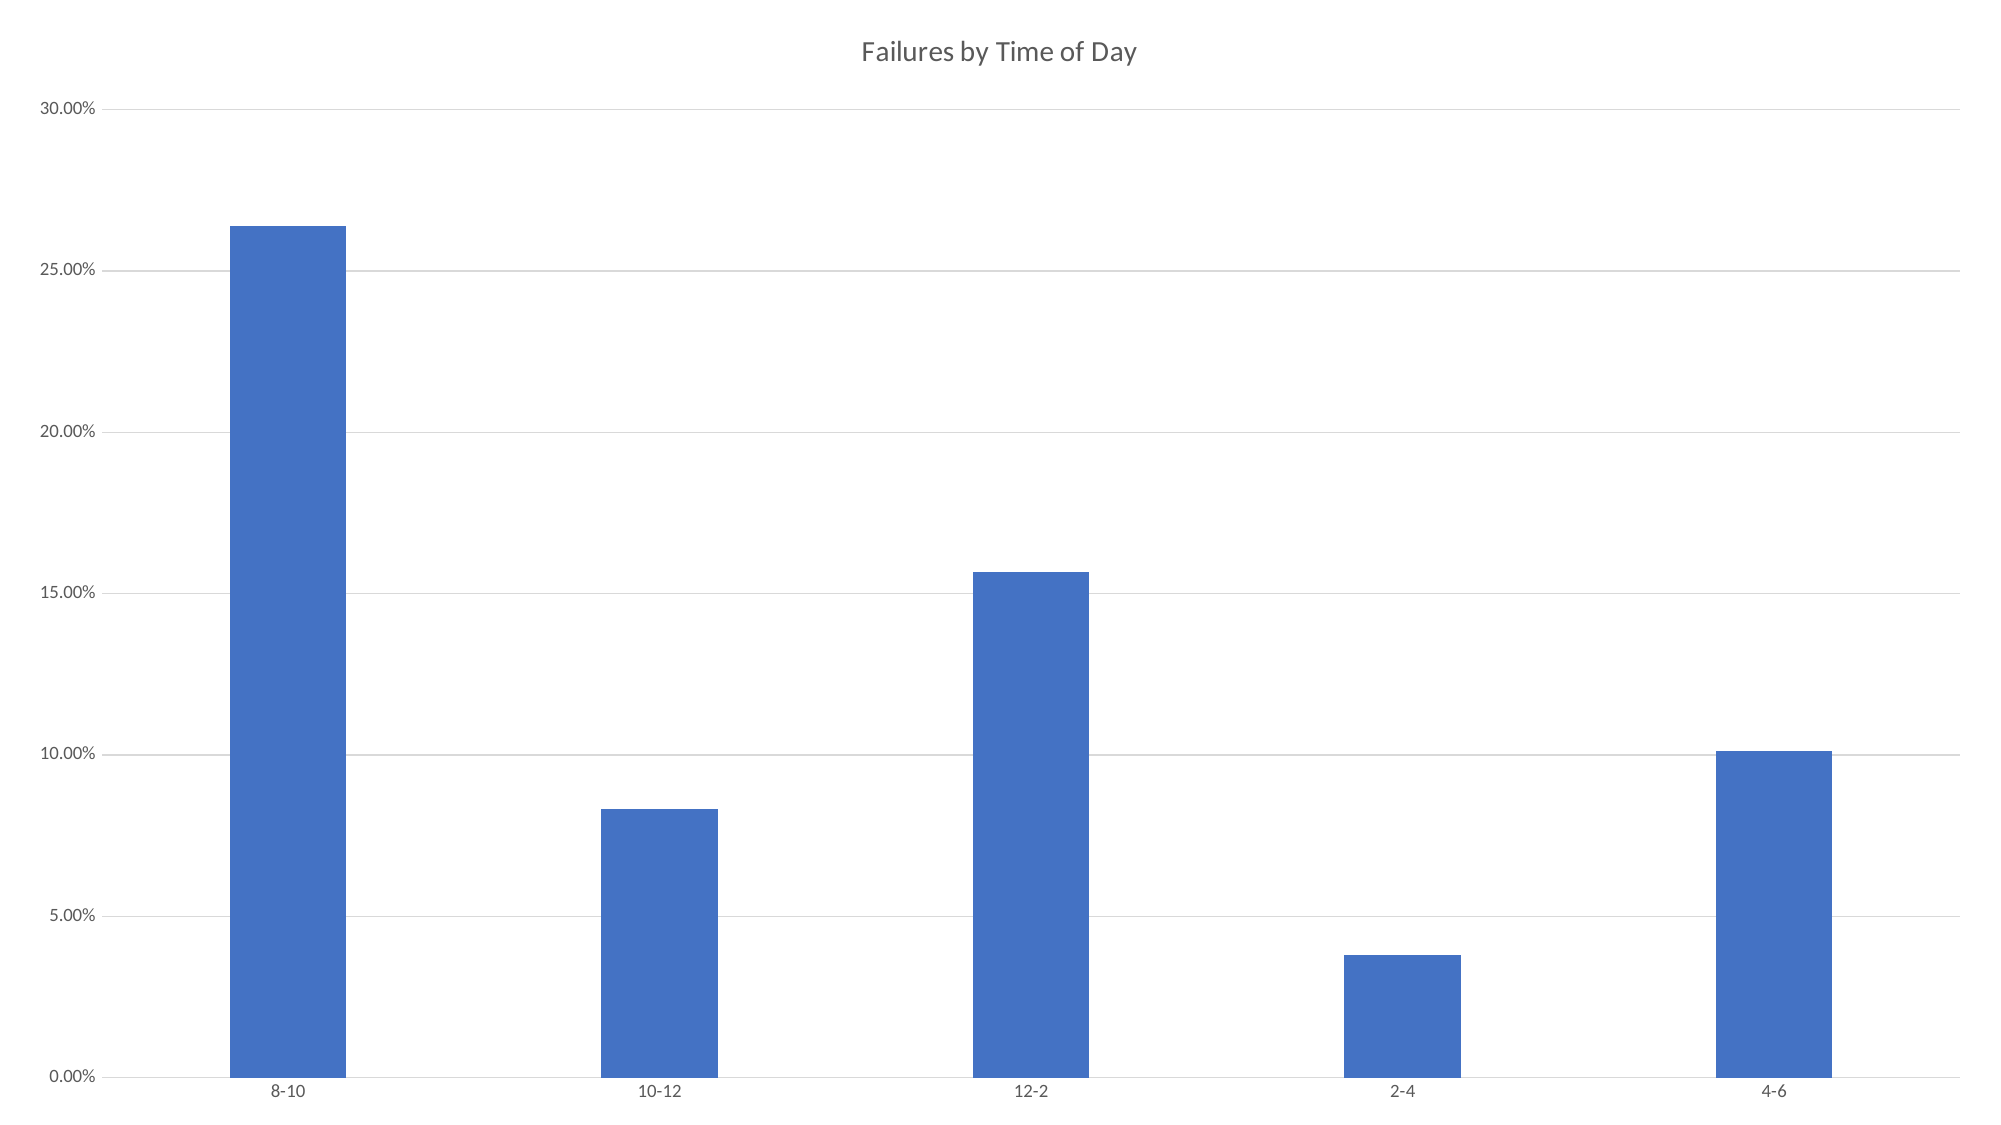

### Chart: Failures by Time of Day

| Category |  |
|---|---|
| 8-10 | 0.2638 |
| 10-12 | 0.0832 |
| 12-2 | 0.1566 |
| 2-4 | 0.0381 |
| 4-6 | 0.1011 |